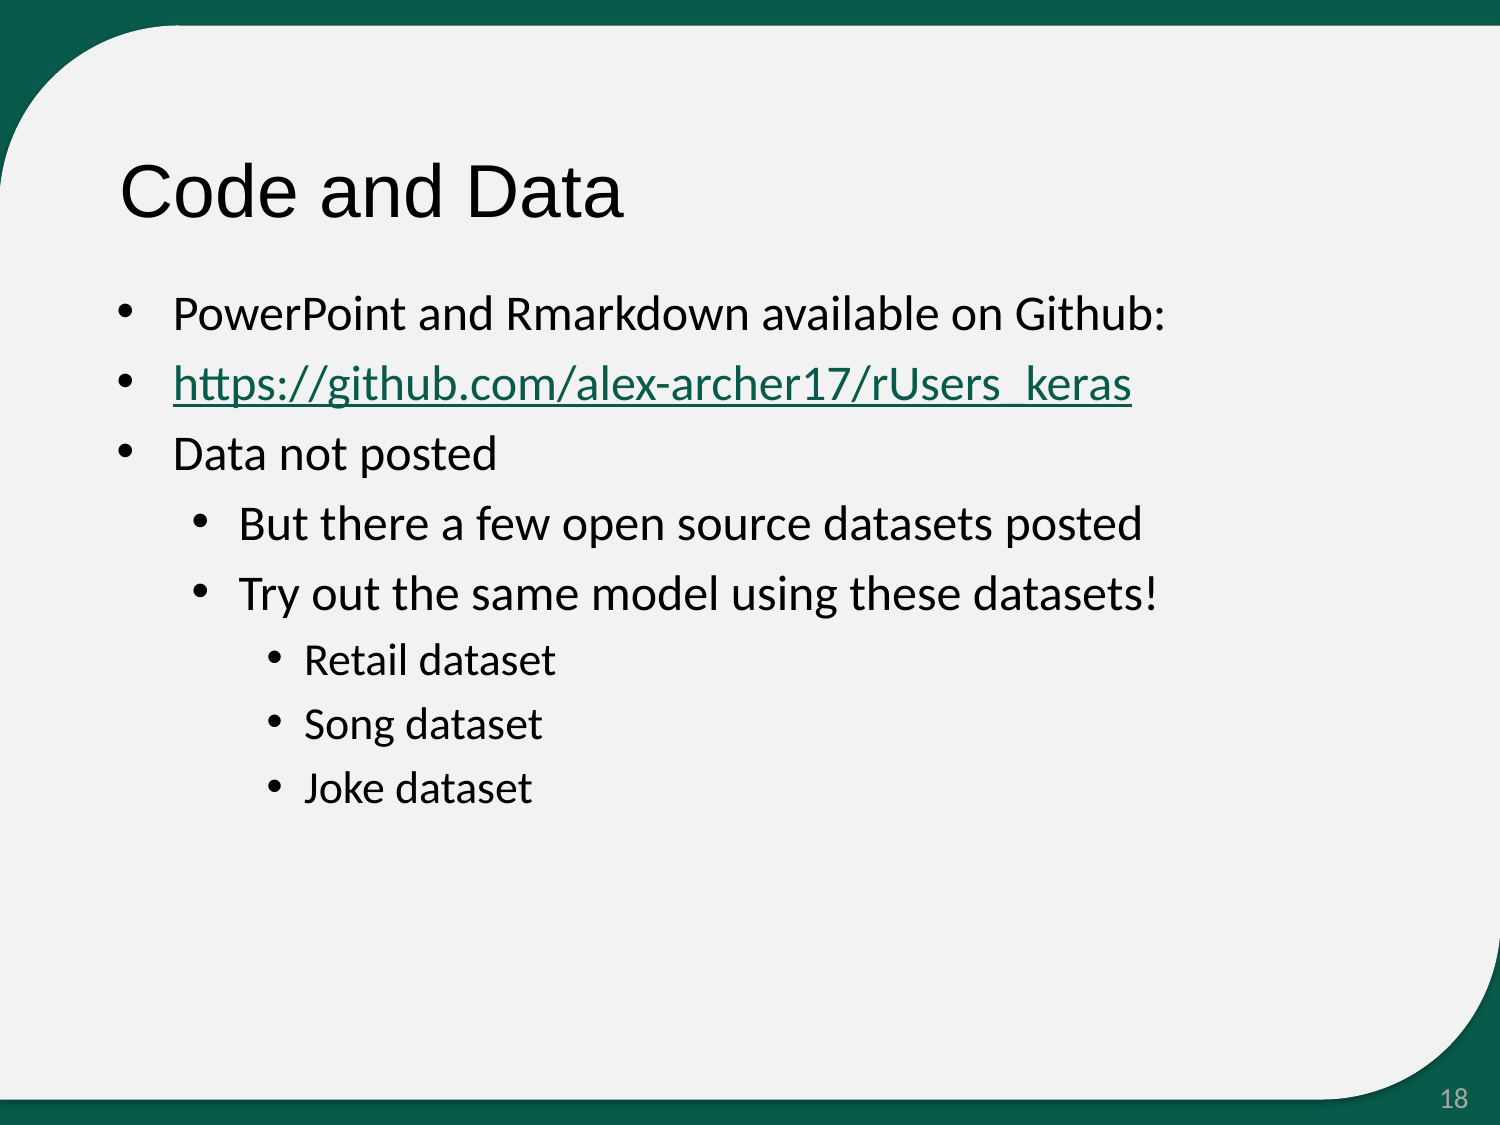

Code and Data
PowerPoint and Rmarkdown available on Github:
https://github.com/alex-archer17/rUsers_keras
Data not posted
But there a few open source datasets posted
Try out the same model using these datasets!
Retail dataset
Song dataset
Joke dataset

18